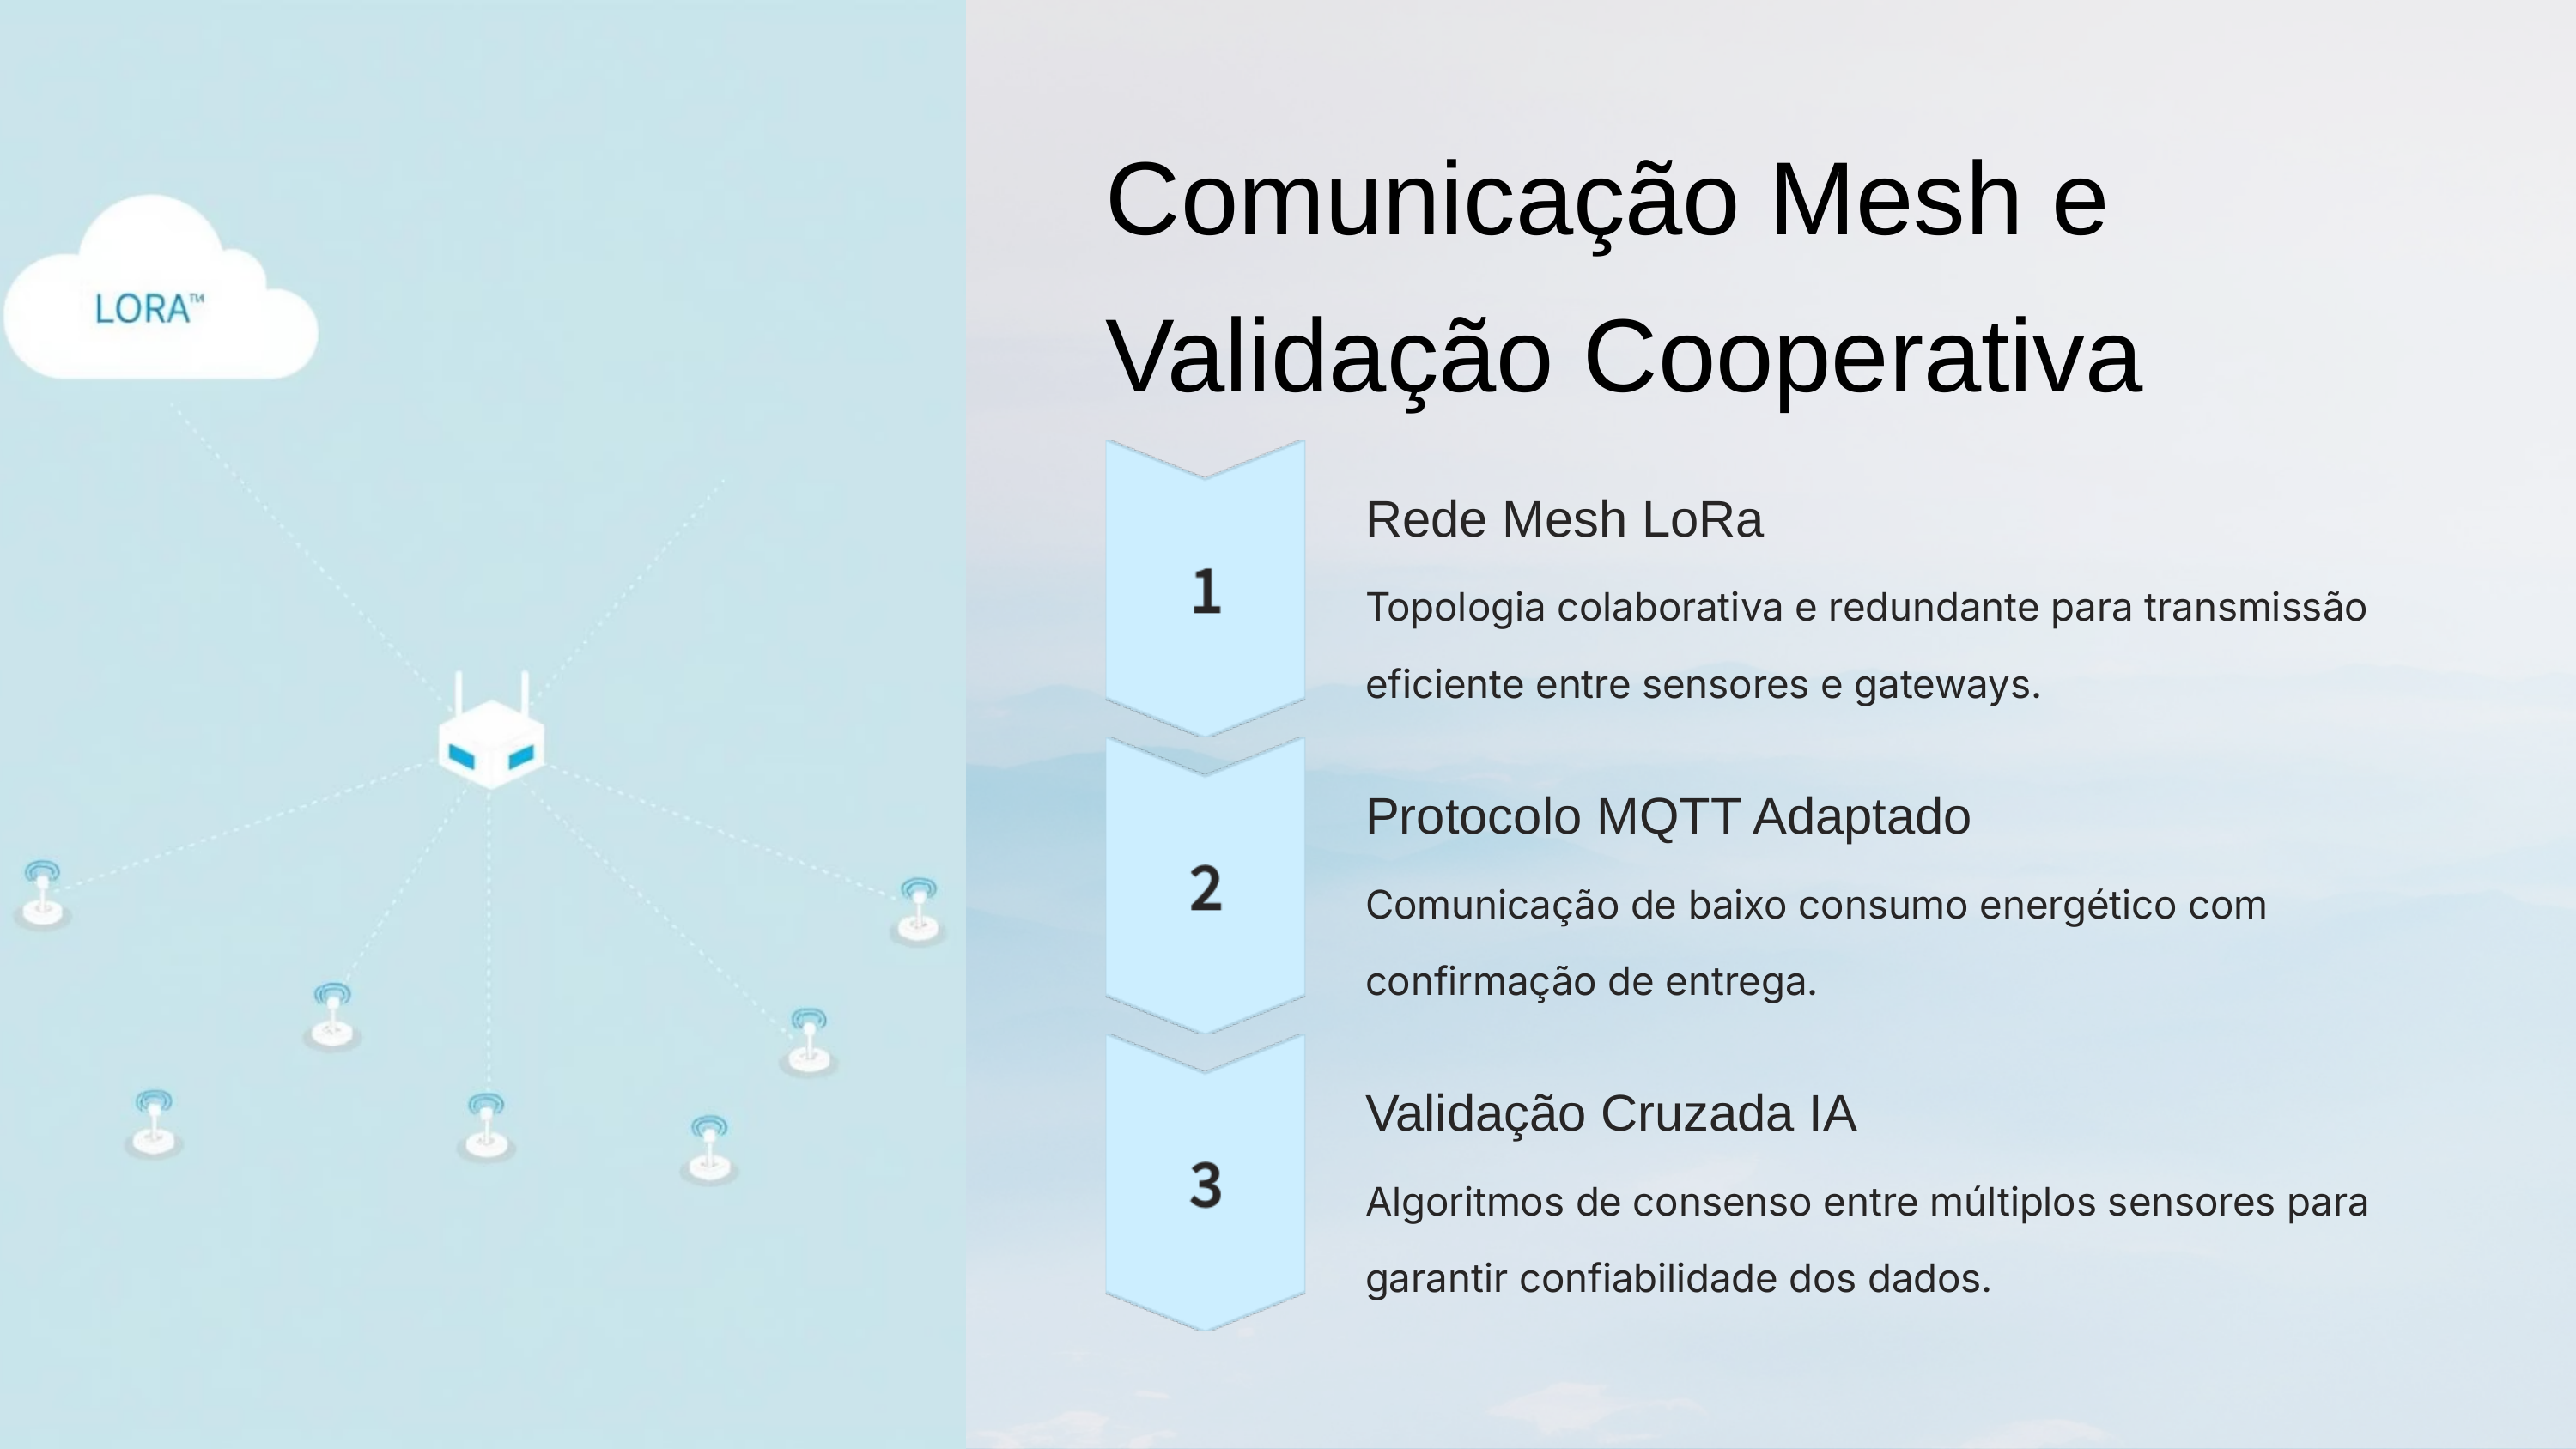

Comunicação Mesh e Validação Cooperativa

Rede Mesh LoRa

Topologia colaborativa e redundante para transmissão eficiente entre sensores e gateways.

Protocolo MQTT Adaptado

Comunicação de baixo consumo energético com confirmação de entrega.

Validação Cruzada IA

Algoritmos de consenso entre múltiplos sensores para garantir confiabilidade dos dados.